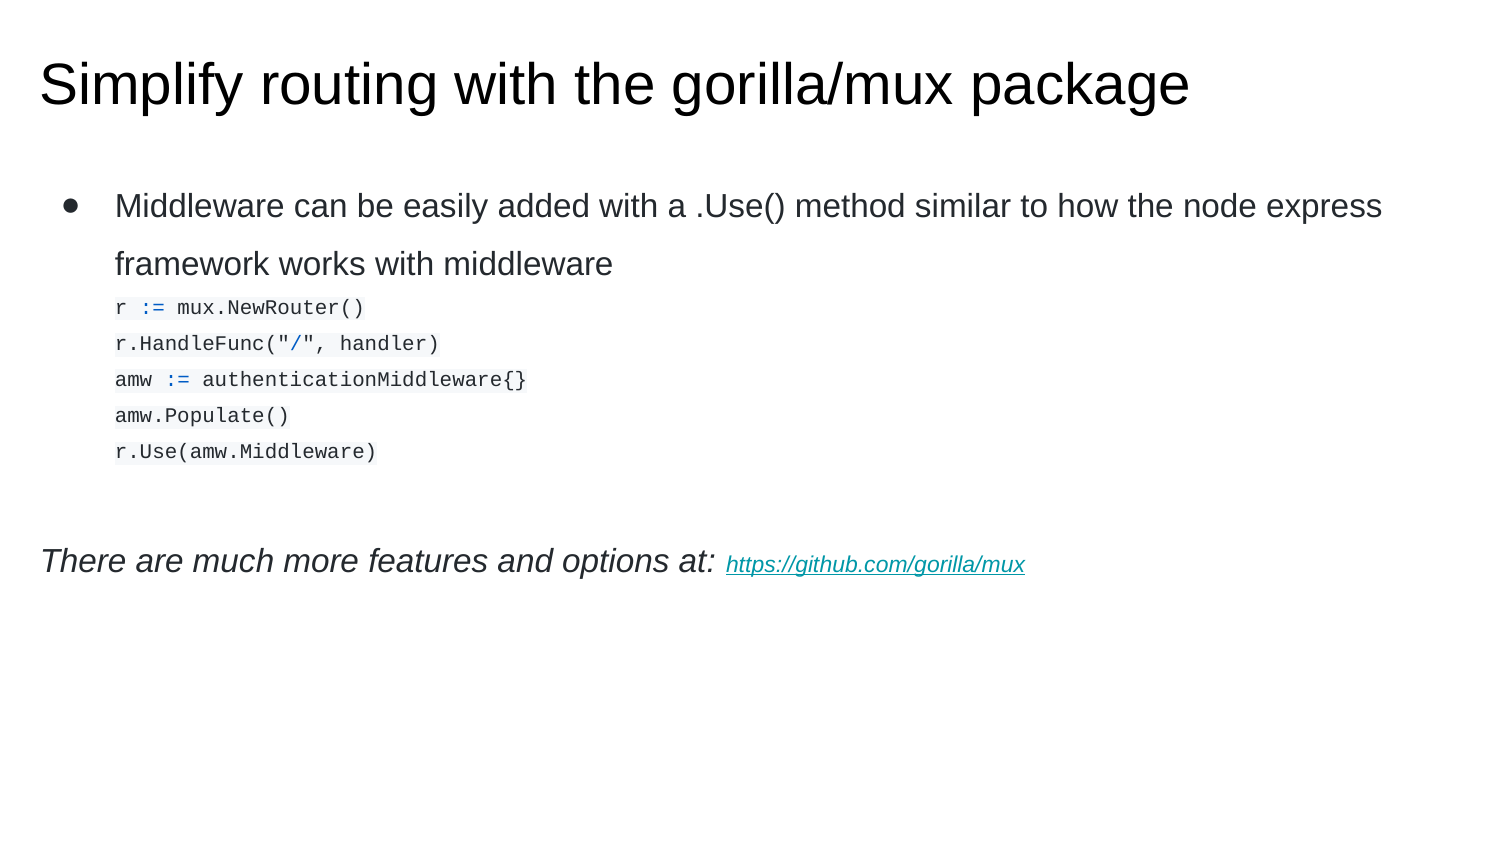

# Simplify routing with the gorilla/mux package
Middleware can be easily added with a .Use() method similar to how the node express framework works with middleware
r := mux.NewRouter()
r.HandleFunc("/", handler)
amw := authenticationMiddleware{}
amw.Populate()
r.Use(amw.Middleware)

There are much more features and options at: https://github.com/gorilla/mux